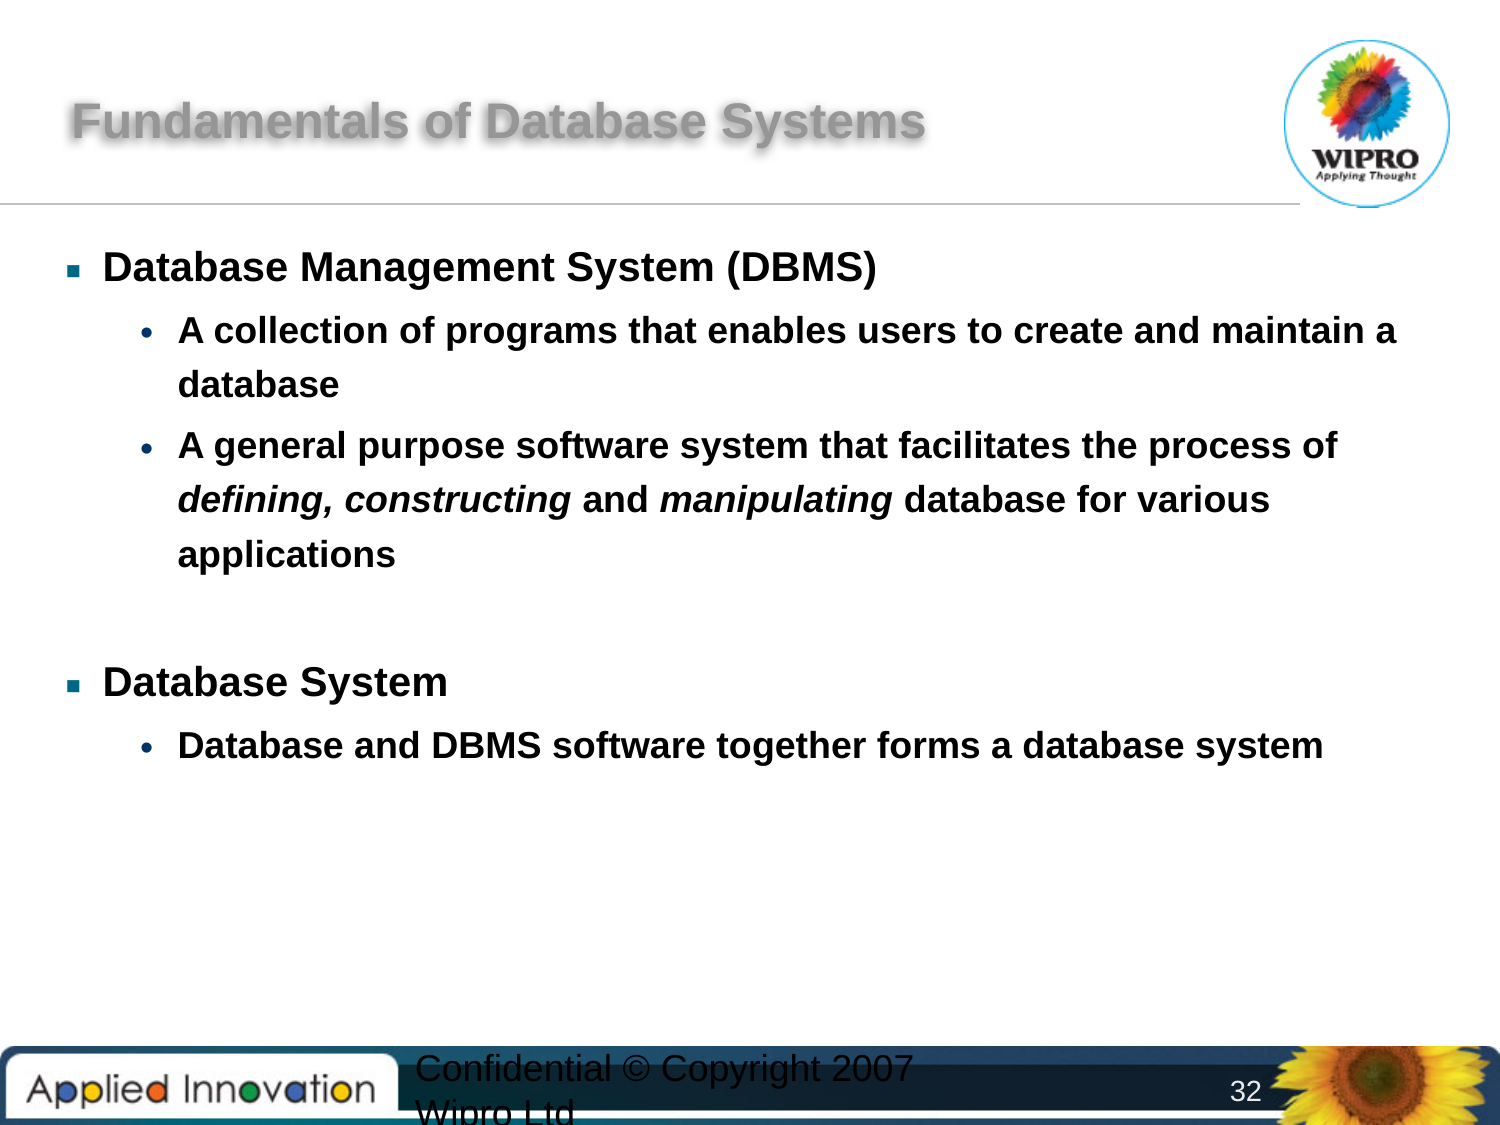

# Fundamentals of Database Systems
Database Management System (DBMS)
A collection of programs that enables users to create and maintain a database
A general purpose software system that facilitates the process of defining, constructing and manipulating database for various applications

Database System
Database and DBMS software together forms a database system
Confidential © Copyright 2007 Wipro Ltd